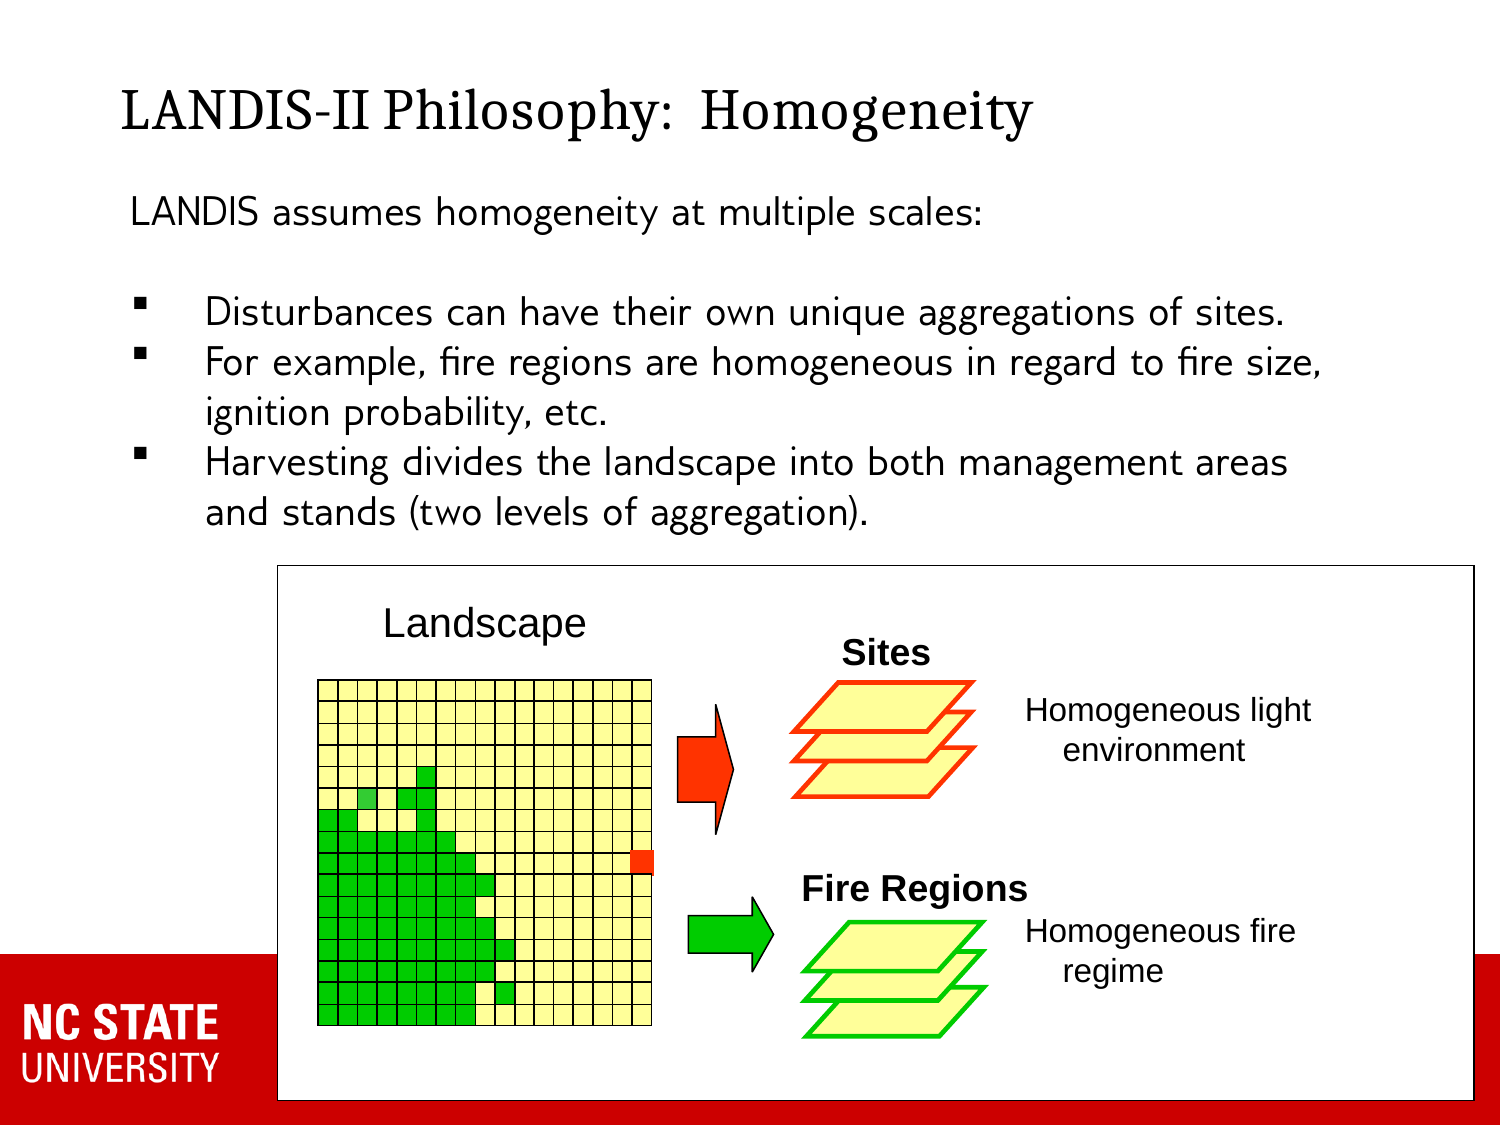

# LANDIS-II Philosophy:  Homogeneity
LANDIS assumes homogeneity at multiple scales:

Disturbances can have their own unique aggregations of sites.
For example, fire regions are homogeneous in regard to fire size, ignition probability, etc.
Harvesting divides the landscape into both management areas and stands (two levels of aggregation).

Landscape
Sites

Homogeneous light environment

Fire Regions

Homogeneous fire regime